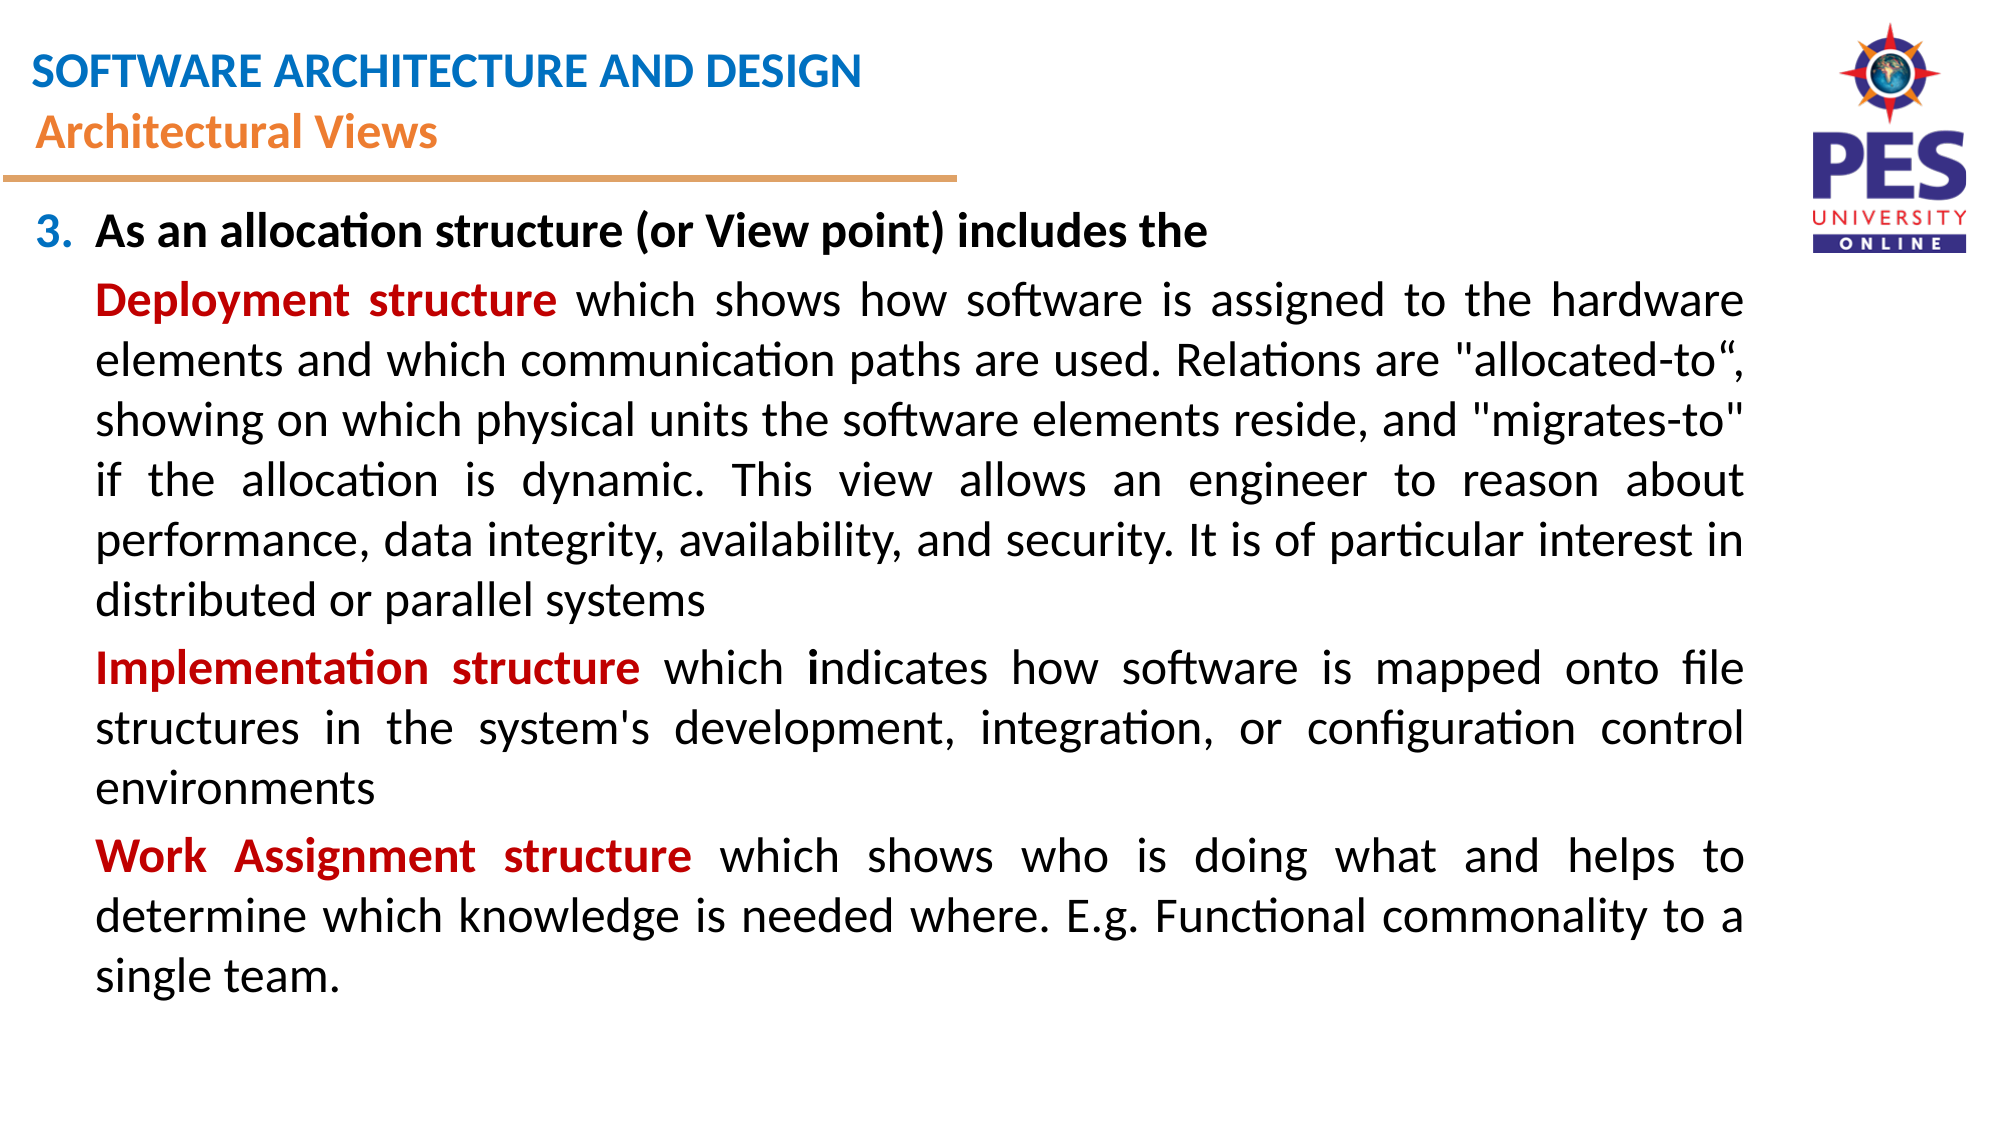

Architectural Views
As an allocation structure (or View point) includes the
Deployment structure which shows how software is assigned to the hardware elements and which communication paths are used. Relations are "allocated-to“, showing on which physical units the software elements reside, and "migrates-to" if the allocation is dynamic. This view allows an engineer to reason about performance, data integrity, availability, and security. It is of particular interest in distributed or parallel systems
Implementation structure which indicates how software is mapped onto file structures in the system's development, integration, or configuration control environments
Work Assignment structure which shows who is doing what and helps to determine which knowledge is needed where. E.g. Functional commonality to a single team.